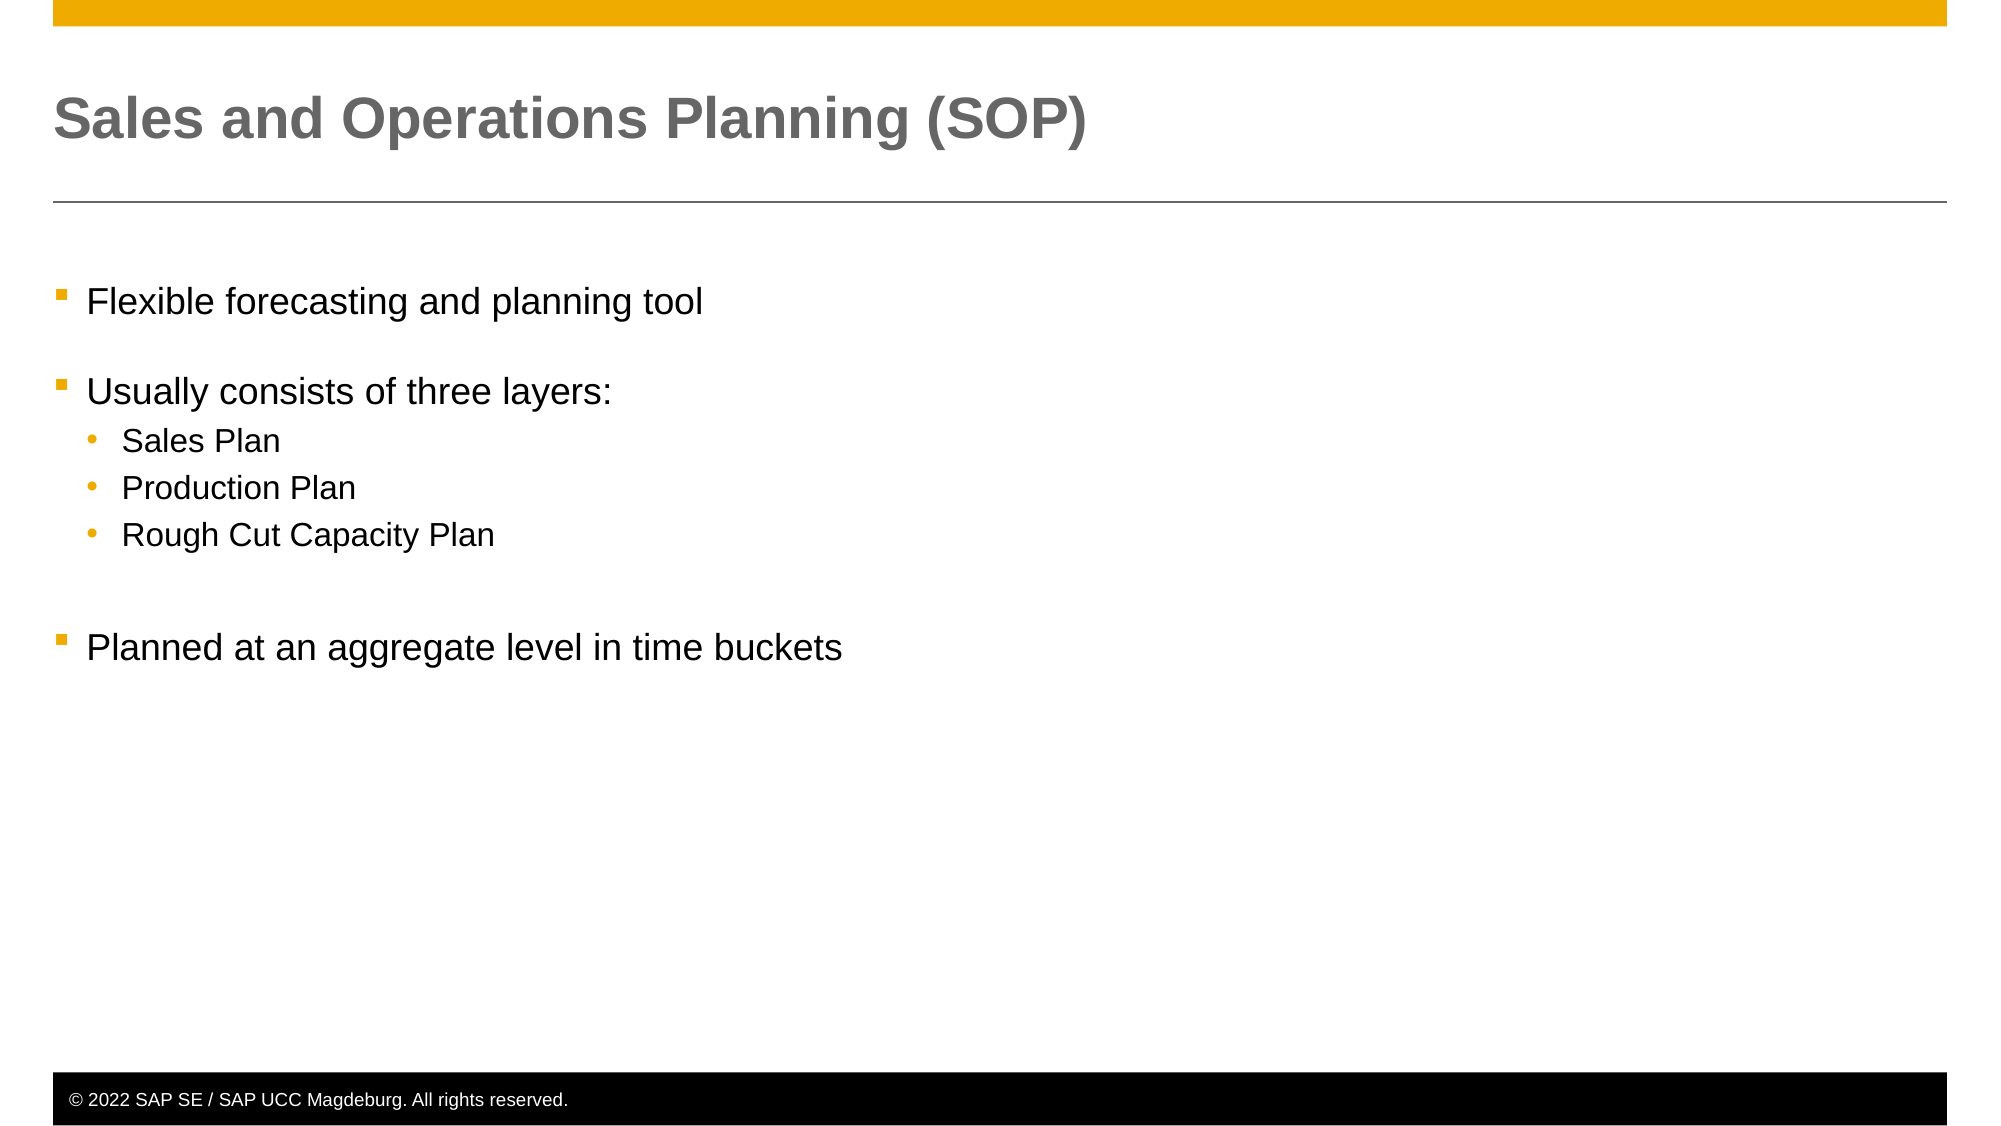

# Sales and Operations Planning (SOP)
Flexible forecasting and planning tool

Usually consists of three layers:
Sales Plan
Production Plan
Rough Cut Capacity Plan

Planned at an aggregate level in time buckets